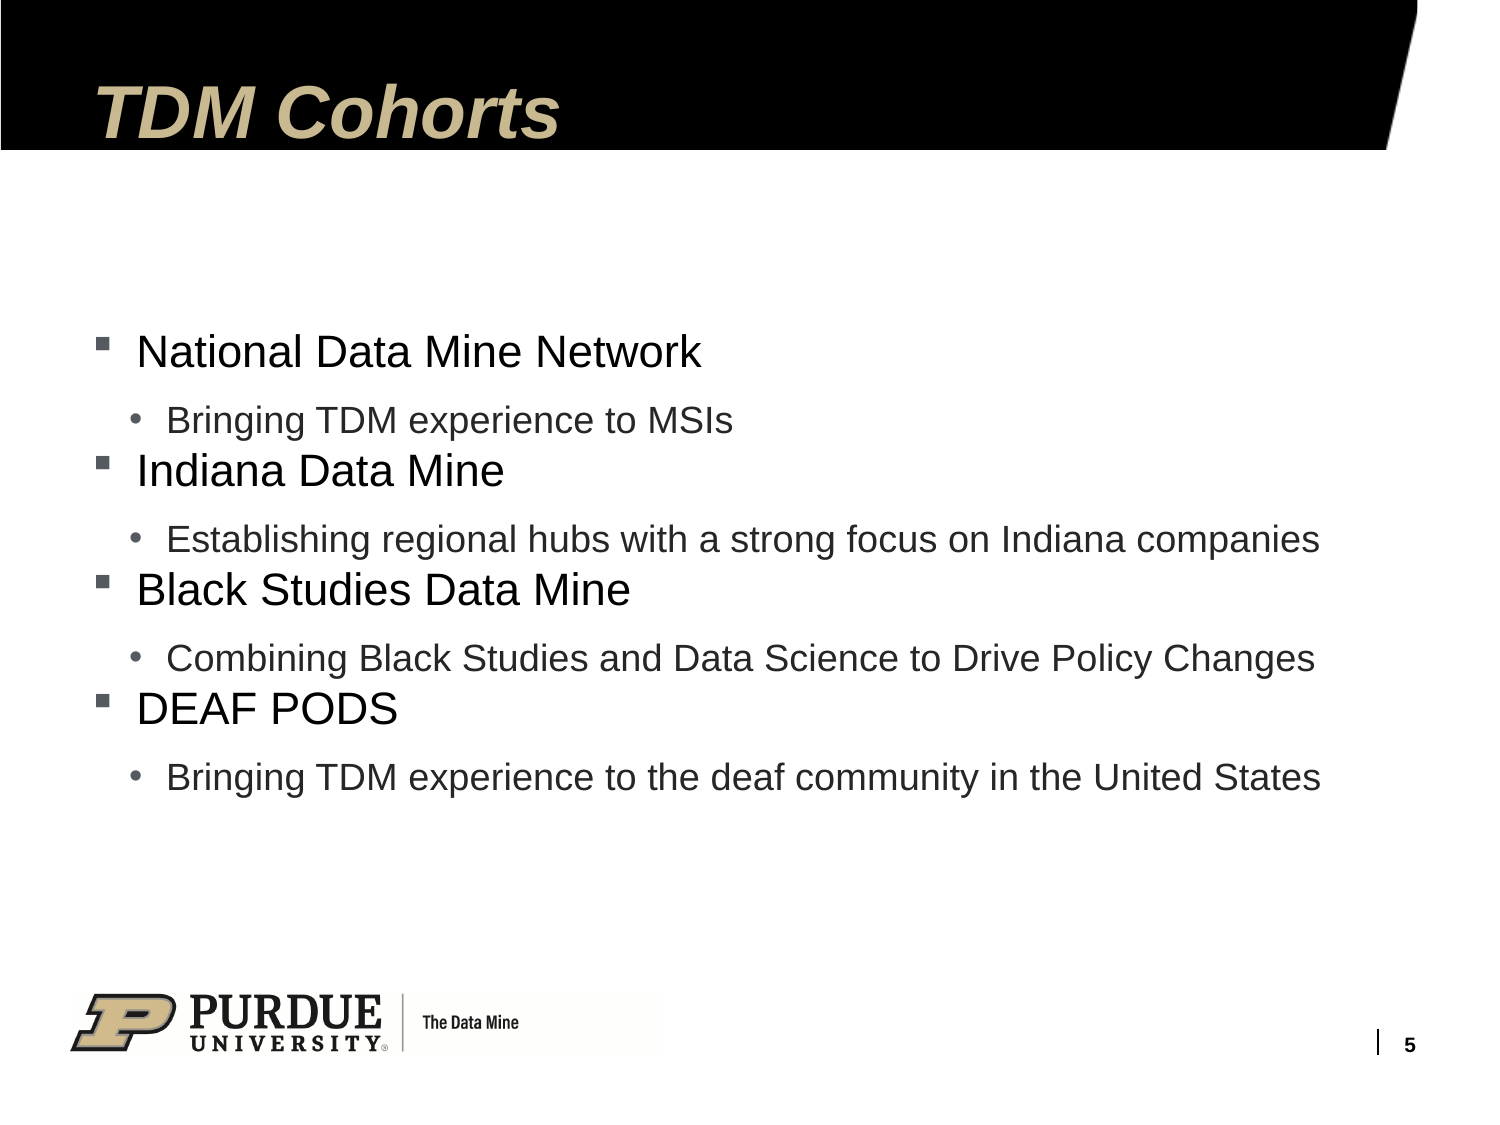

# TDM Cohorts
National Data Mine Network
Bringing TDM experience to MSIs
Indiana Data Mine
Establishing regional hubs with a strong focus on Indiana companies
Black Studies Data Mine
Combining Black Studies and Data Science to Drive Policy Changes
DEAF PODS
Bringing TDM experience to the deaf community in the United States
5